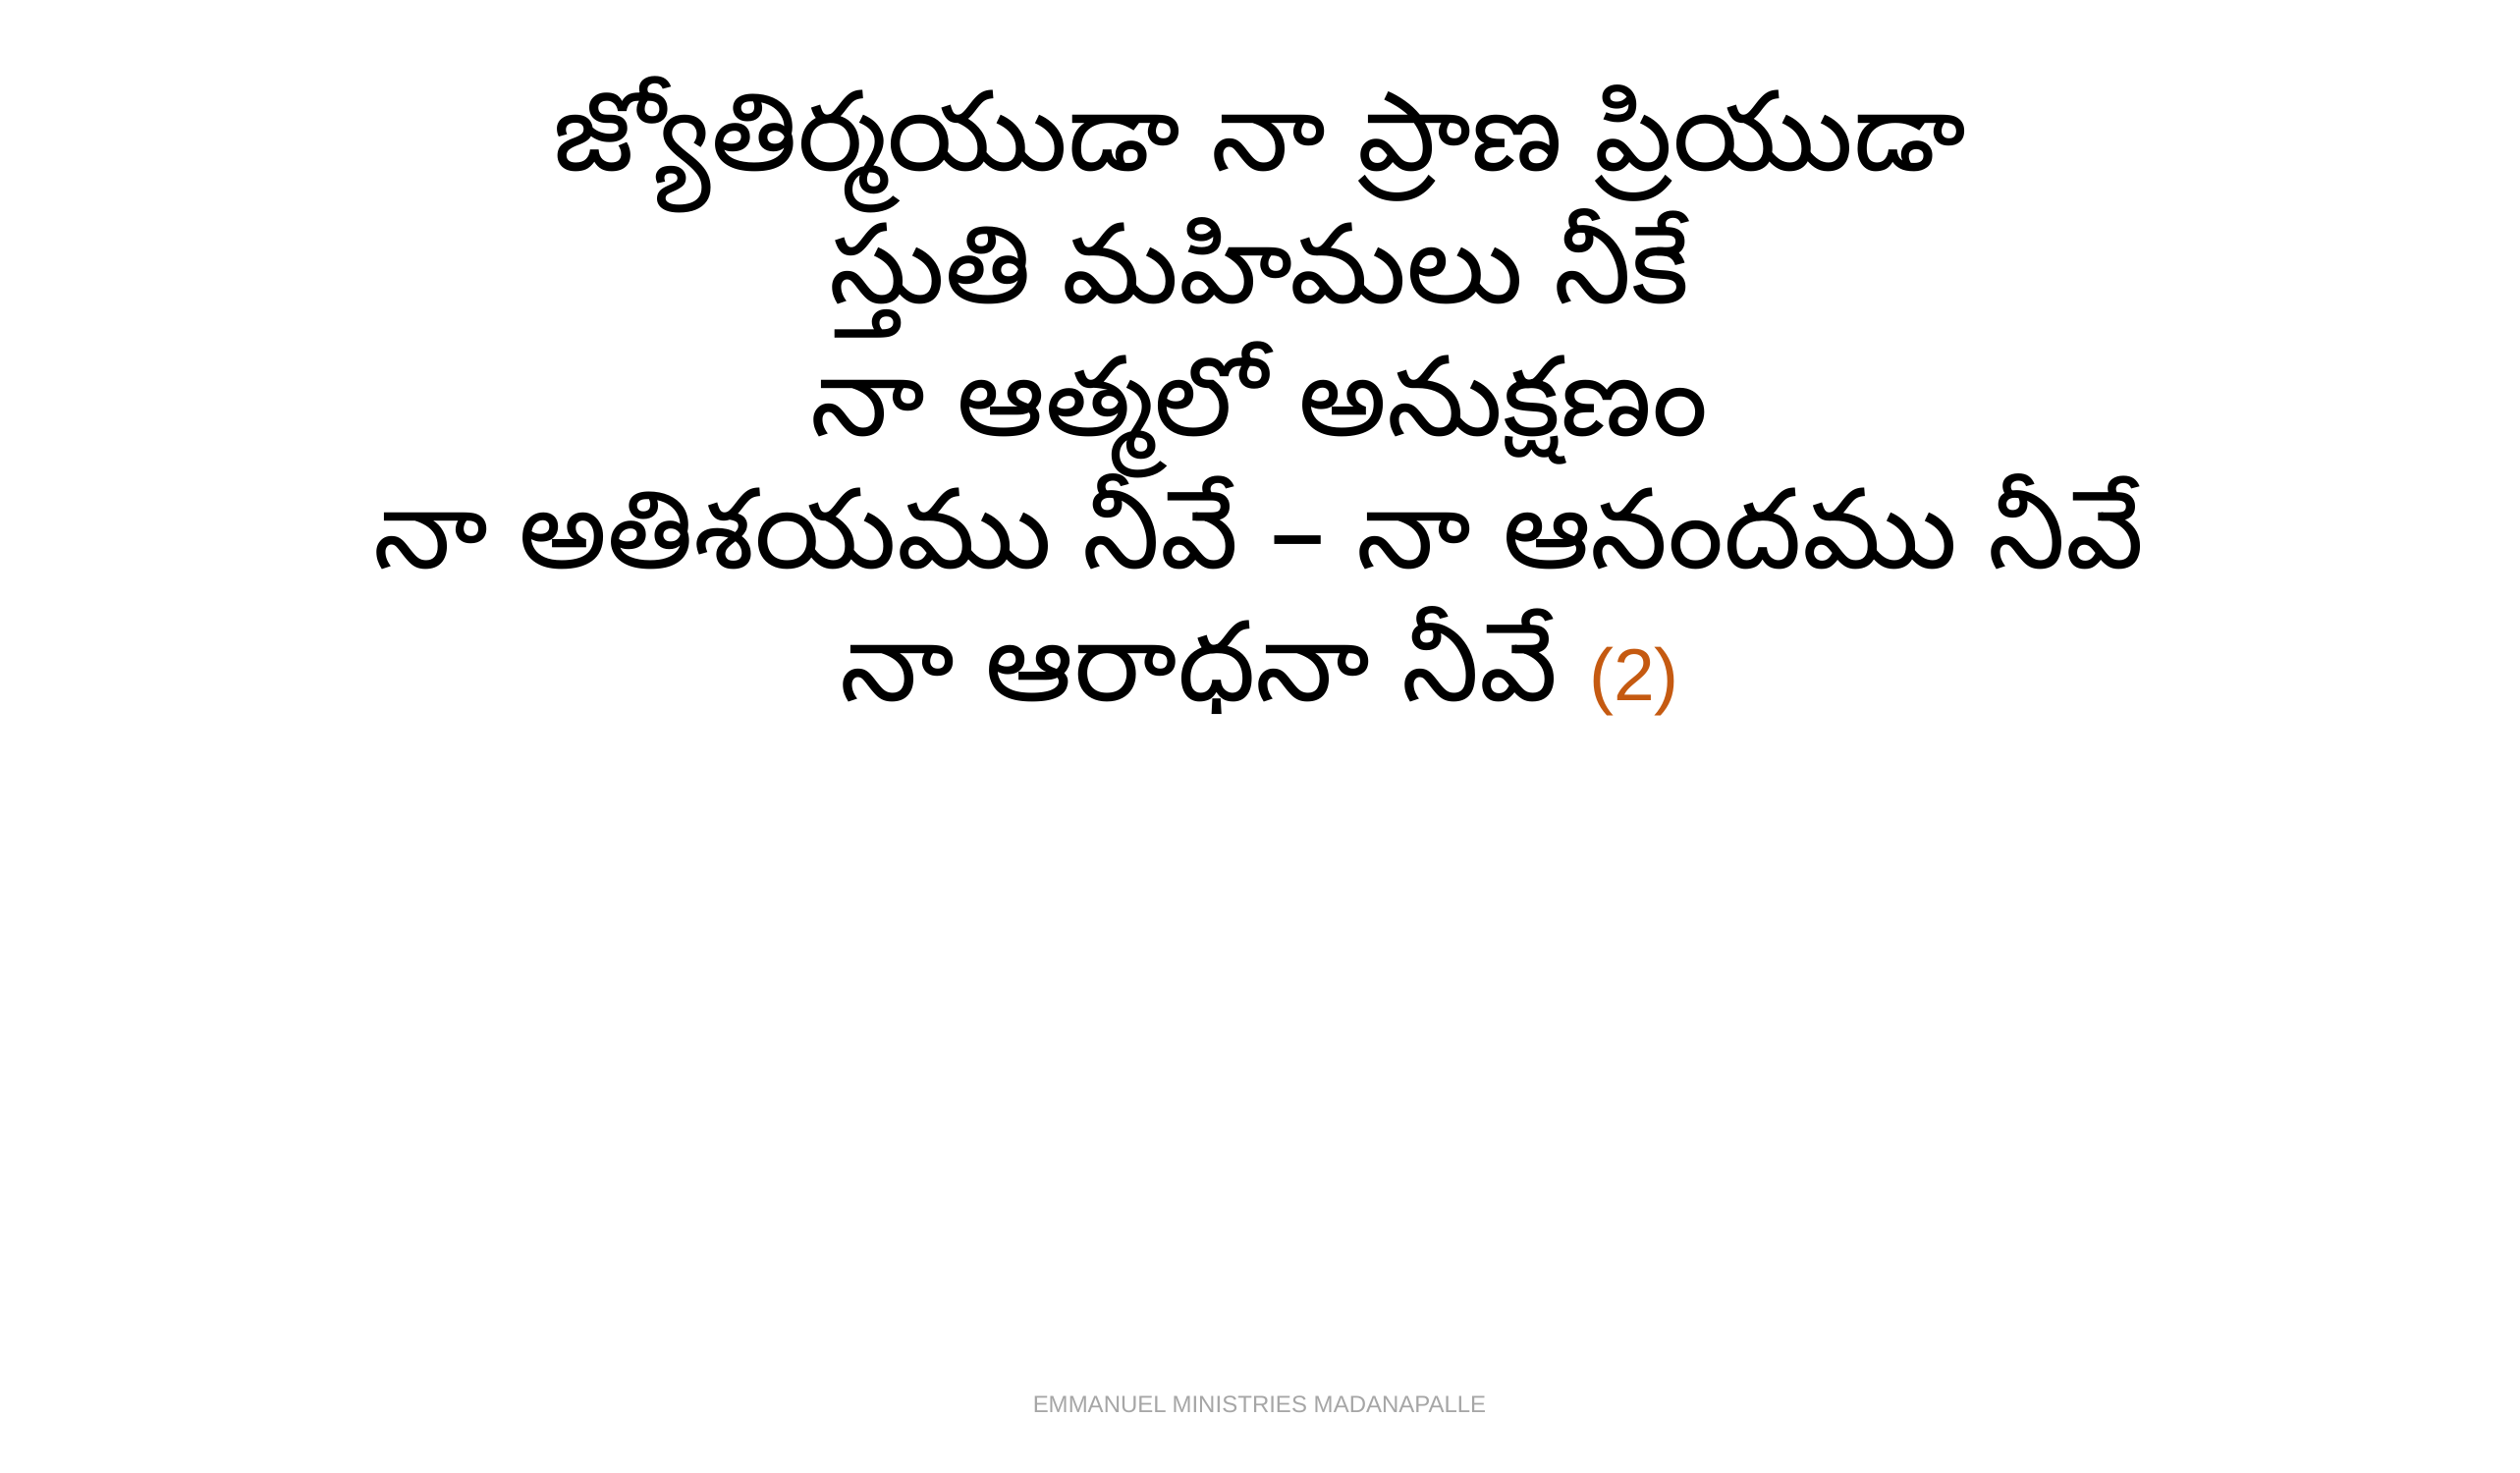

జ్యోతిర్మయుడా నా ప్రాణ ప్రియుడా
స్తుతి మహిమలు నీకే
నా ఆత్మలో అనుక్షణం
నా అతిశయము నీవే – నా ఆనందము నీవే
నా ఆరాధనా నీవే (2)